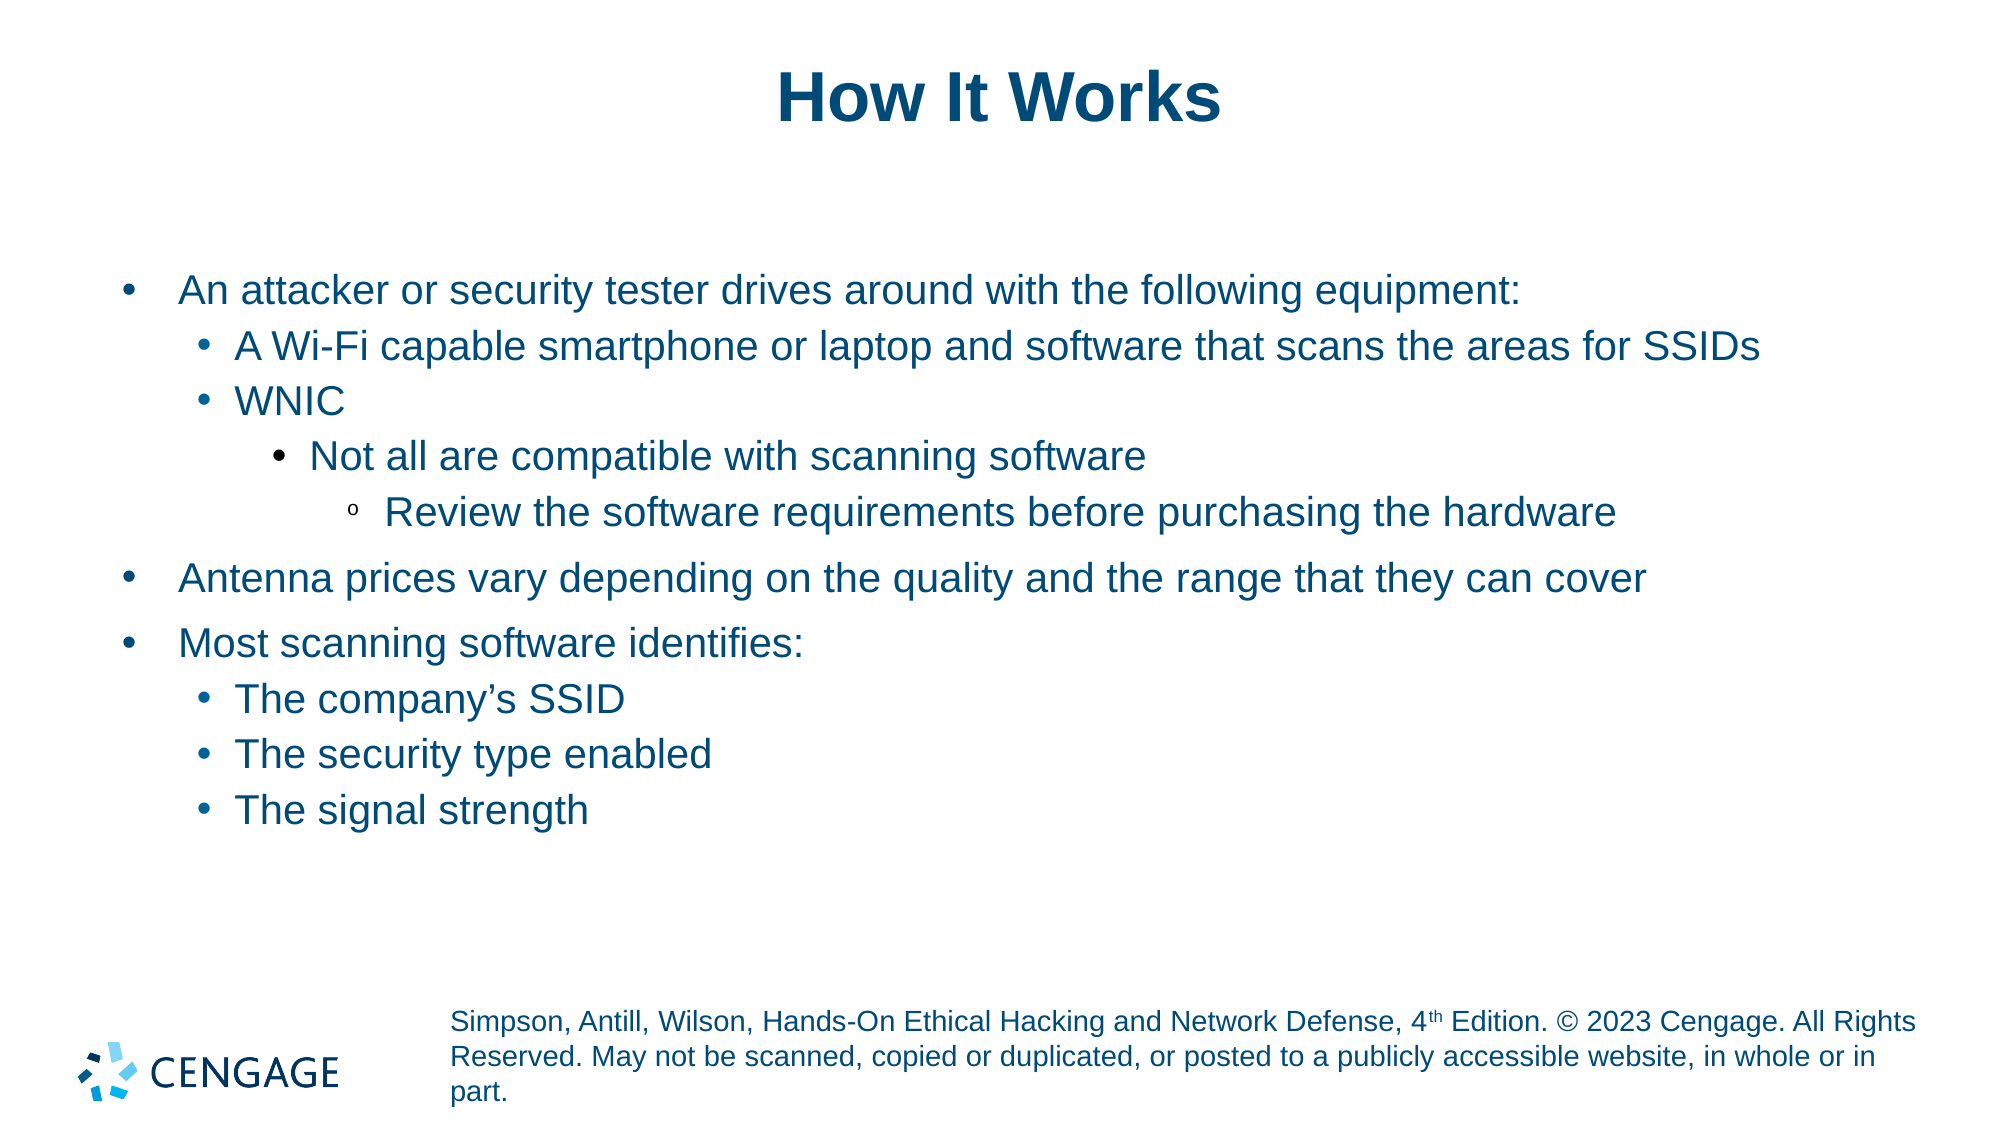

# How It Works
An attacker or security tester drives around with the following equipment:
A Wi-Fi capable smartphone or laptop and software that scans the areas for SSIDs
WNIC
Not all are compatible with scanning software
Review the software requirements before purchasing the hardware
Antenna prices vary depending on the quality and the range that they can cover
Most scanning software identifies:
The company’s SSID
The security type enabled
The signal strength